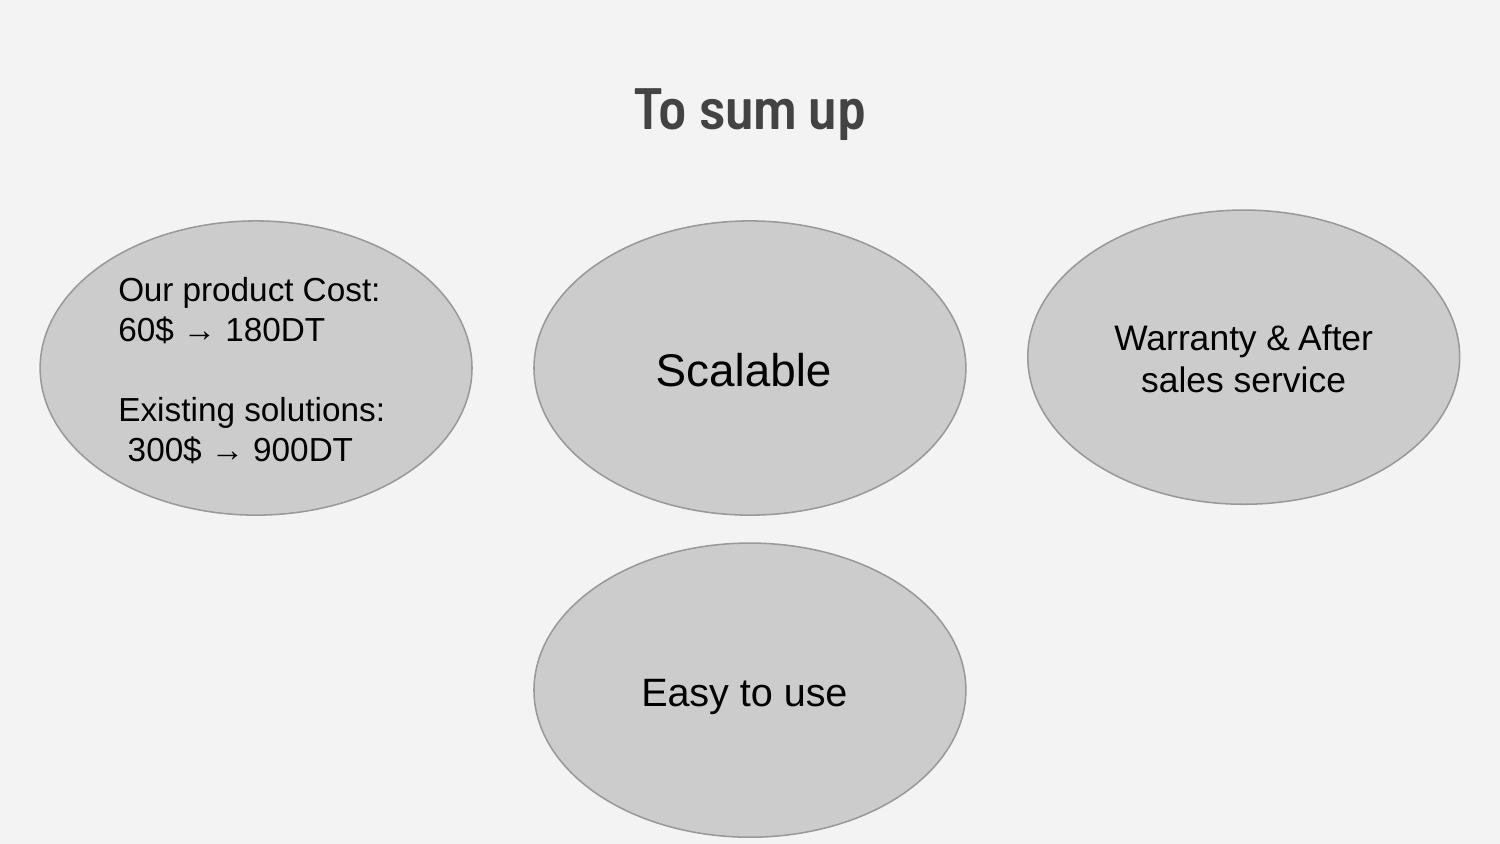

# To sum up
Warranty & After sales service
Our product Cost: 60$ → 180DT

Existing solutions:
 300$ → 900DT
Scalable
Easy to use